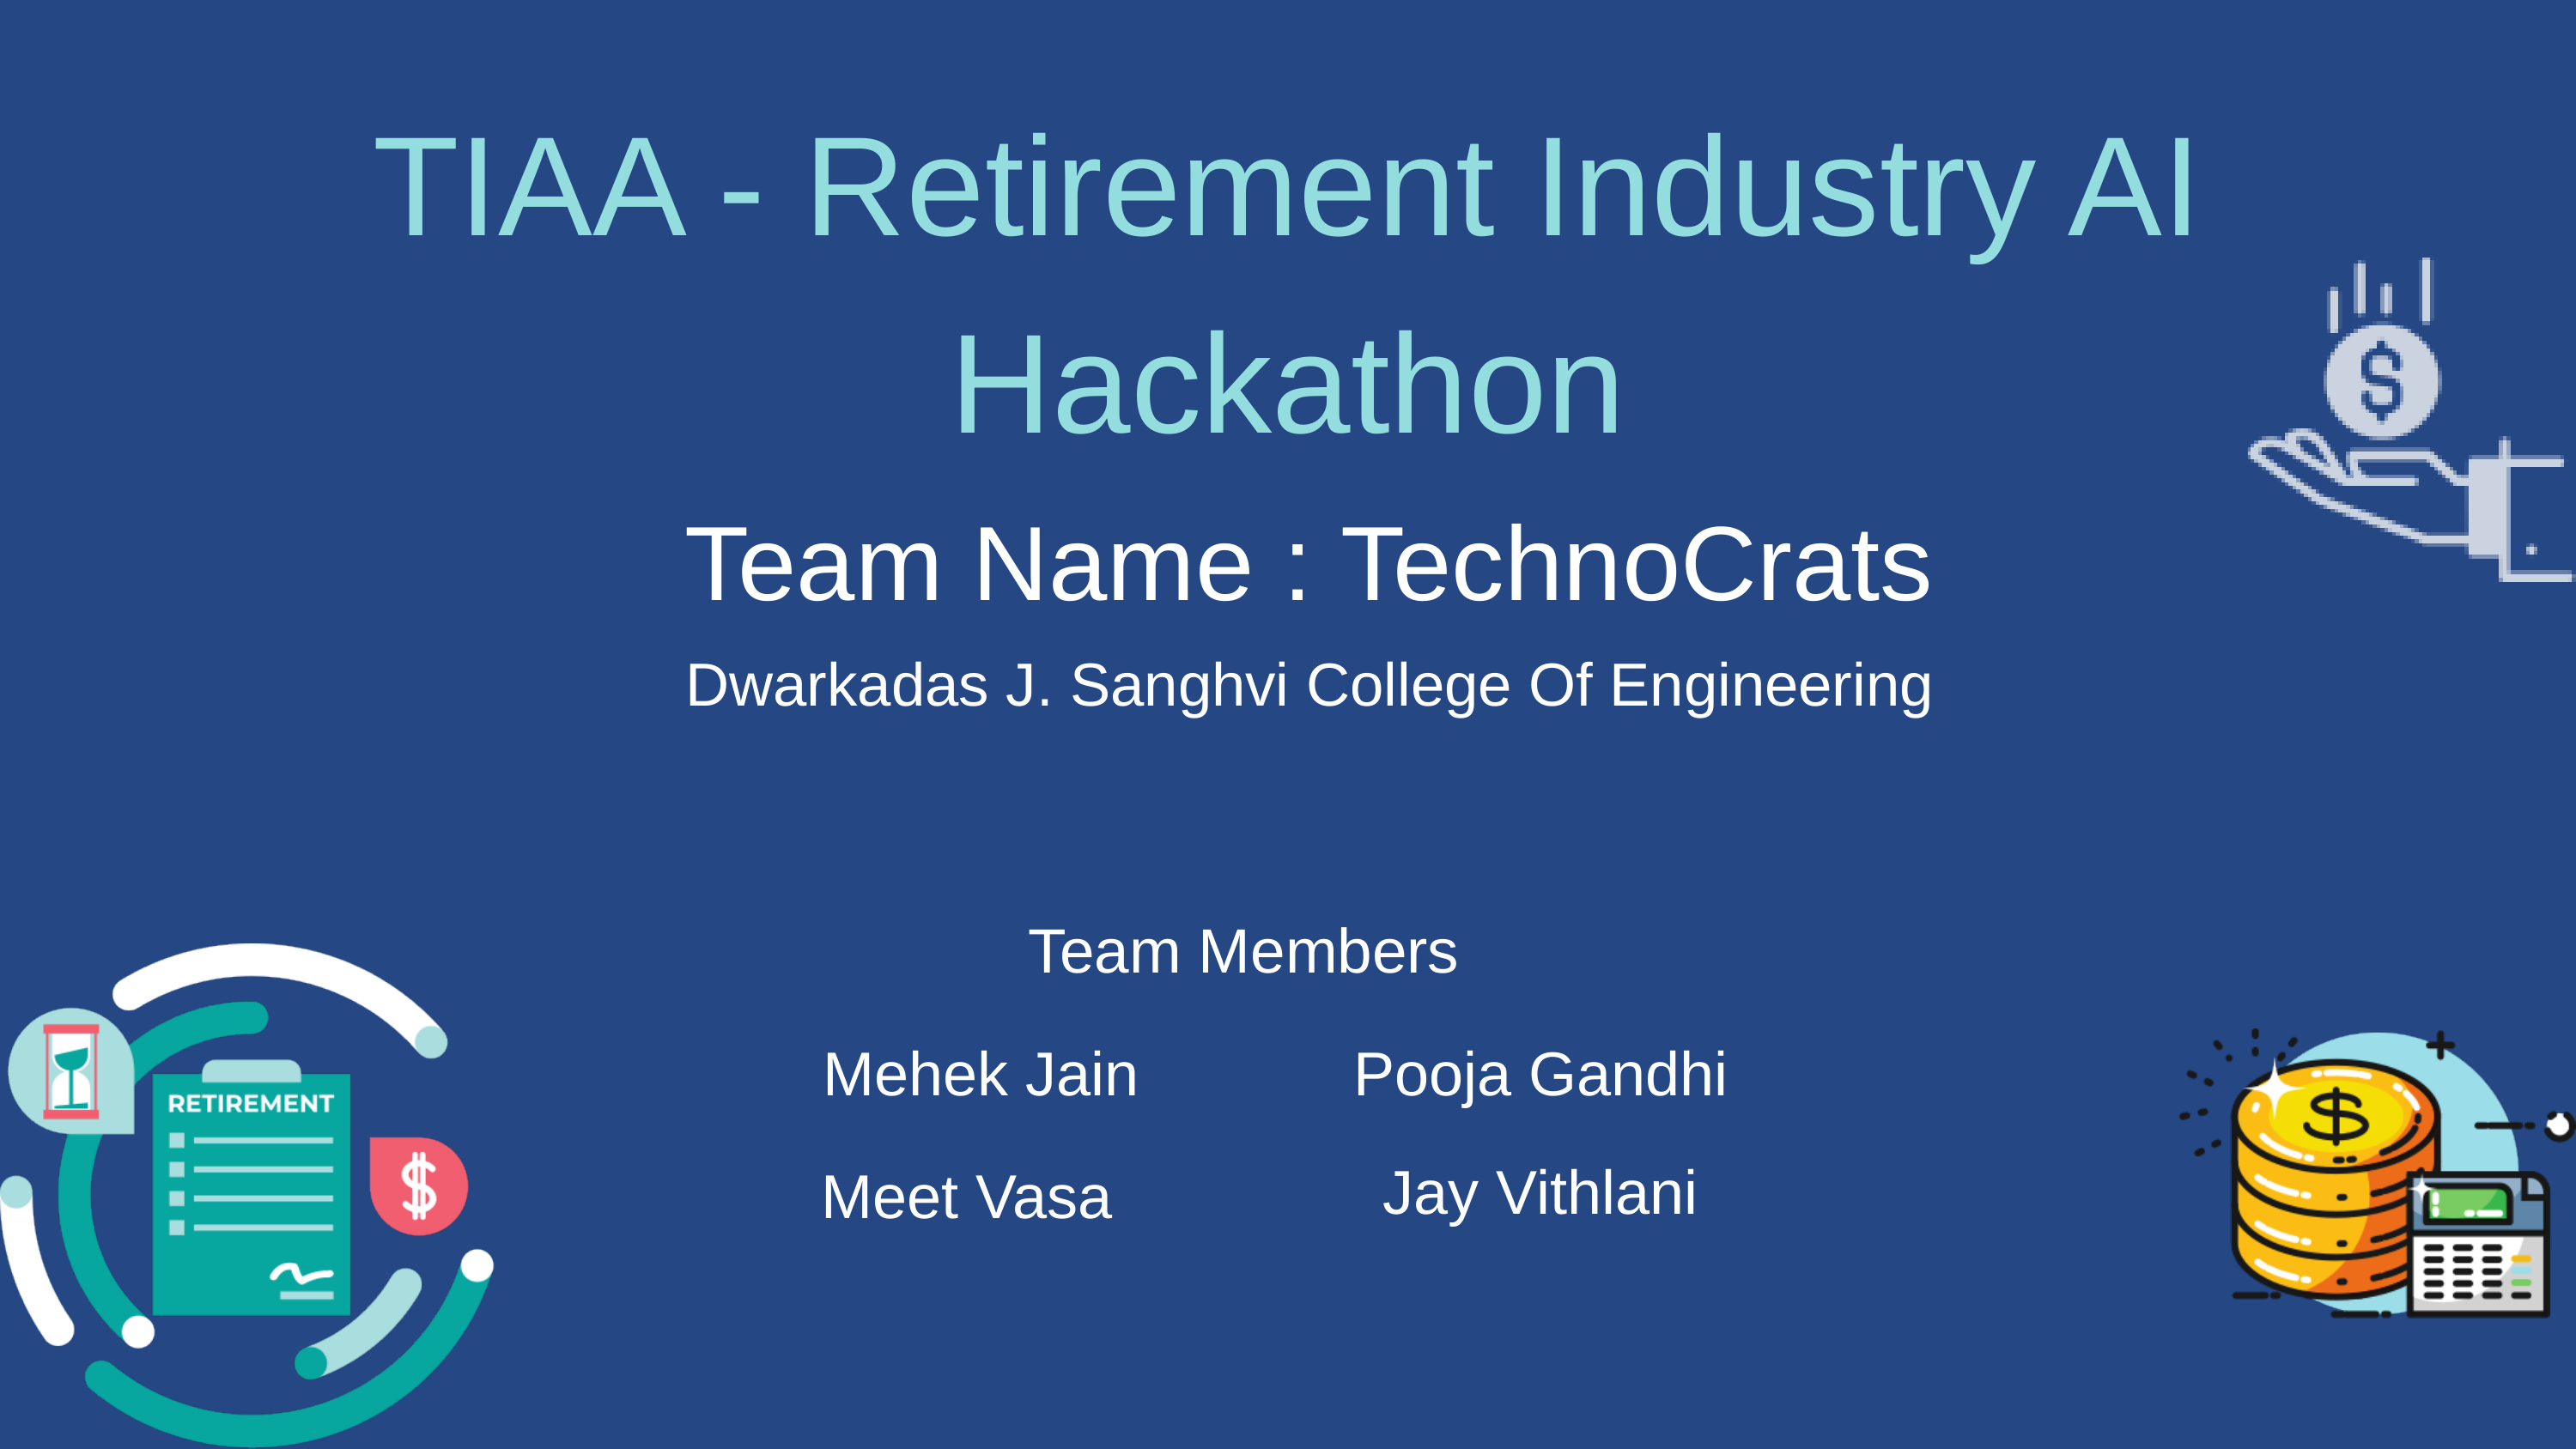

TIAA - Retirement Industry AI Hackathon

Team Name : TechnoCrats
Dwarkadas J. Sanghvi College Of Engineering
Team Members

Mehek Jain
Pooja Gandhi
Jay Vithlani
Meet Vasa